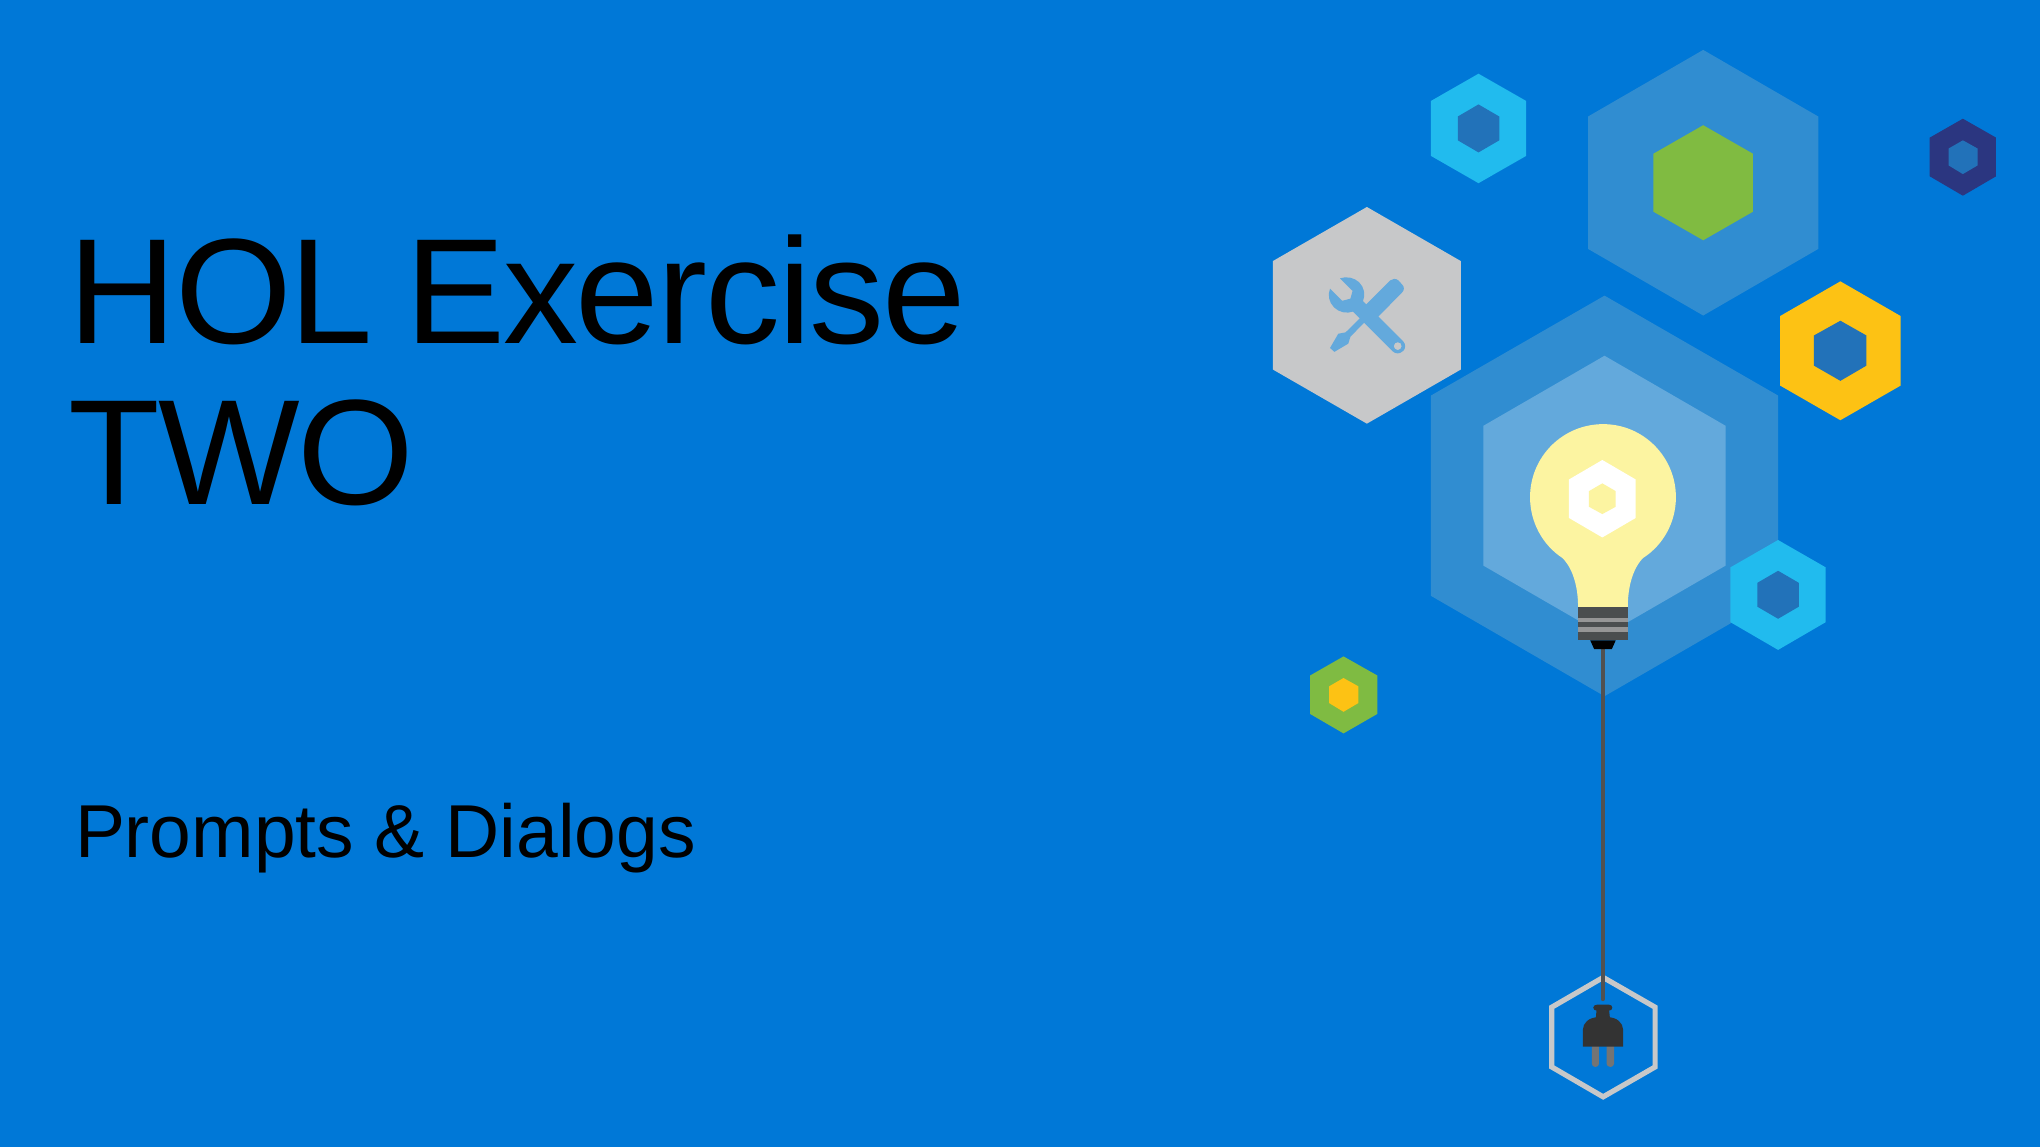

# HOL Exercise TWO
Prompts & Dialogs